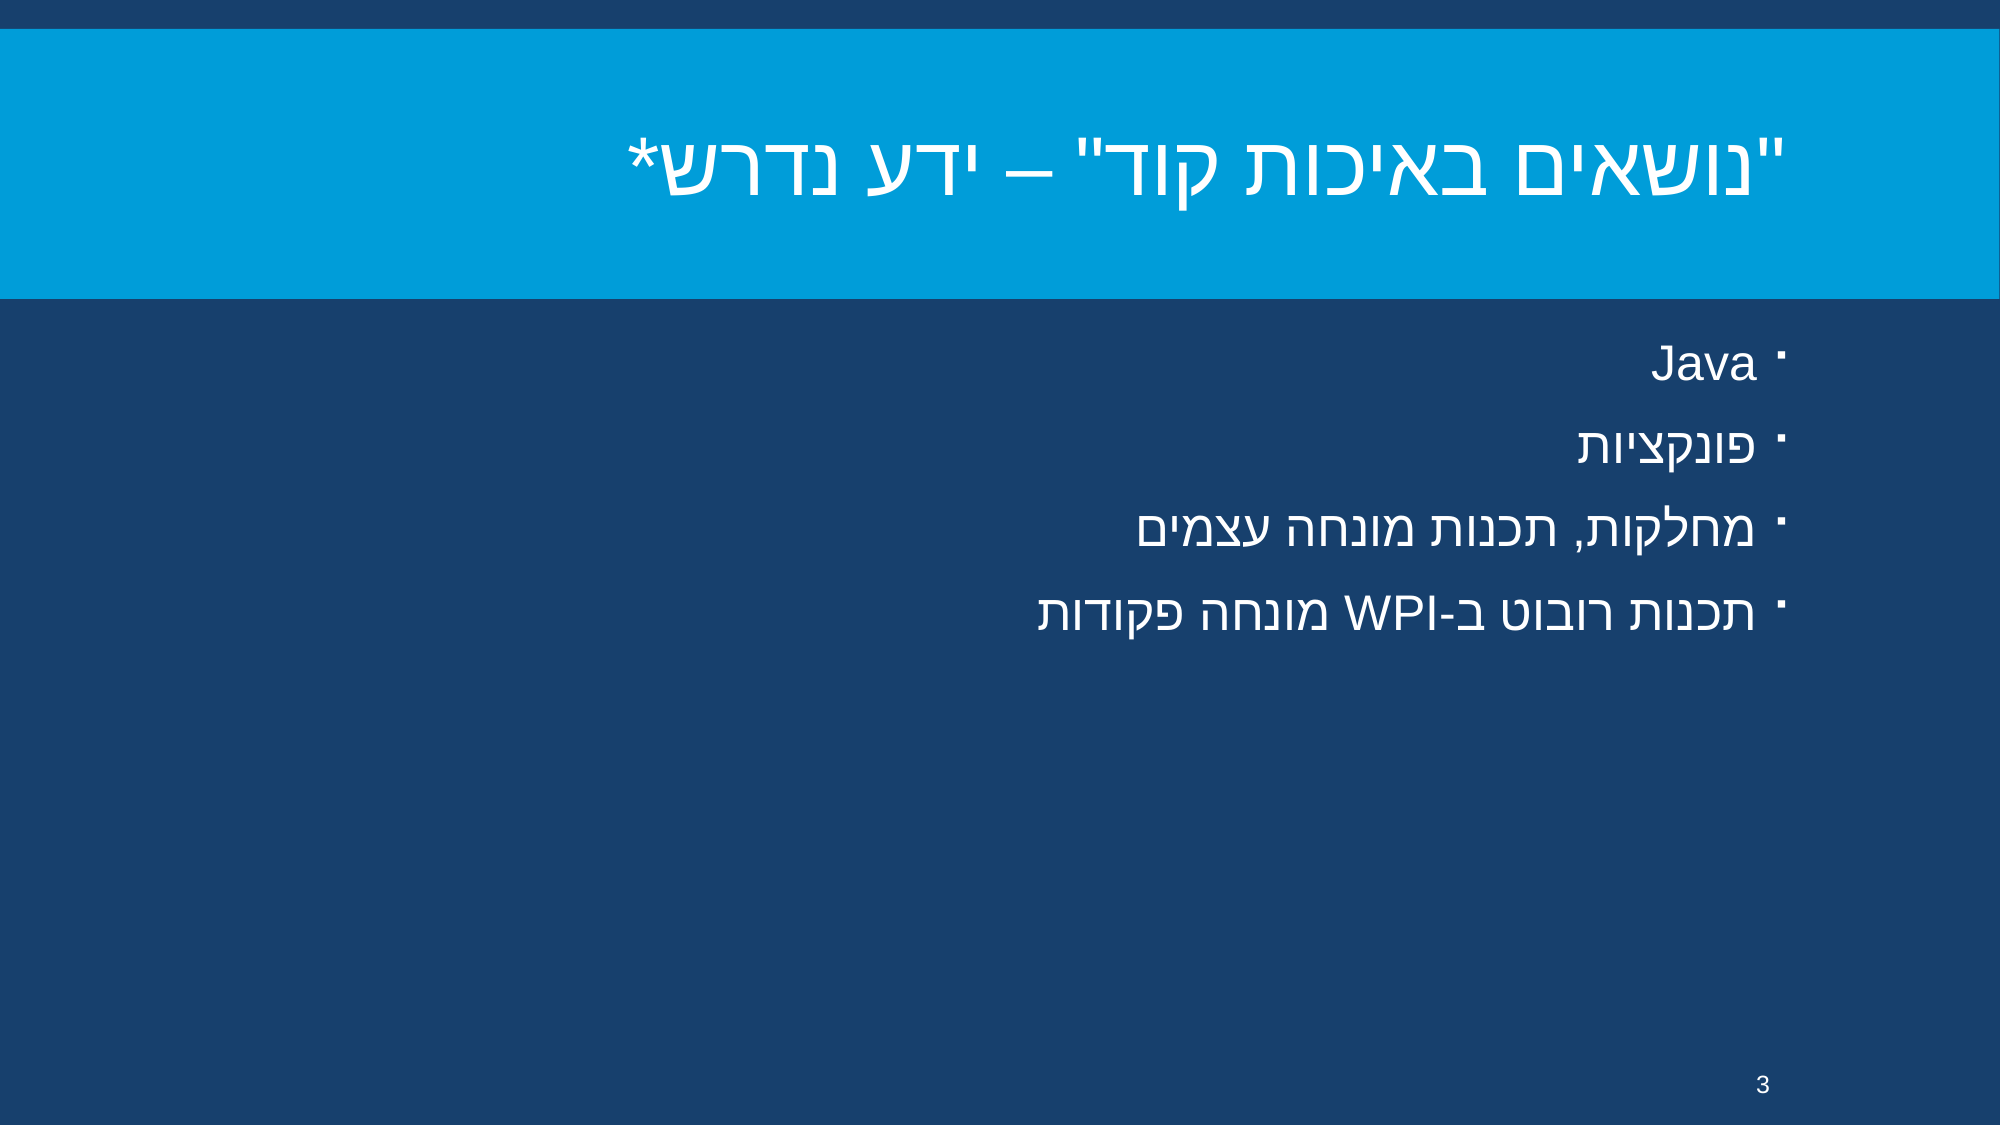

# "נושאים באיכות קוד" – ידע נדרש*
Java
פונקציות
מחלקות, תכנות מונחה עצמים
תכנות רובוט ב-WPI מונחה פקודות
3